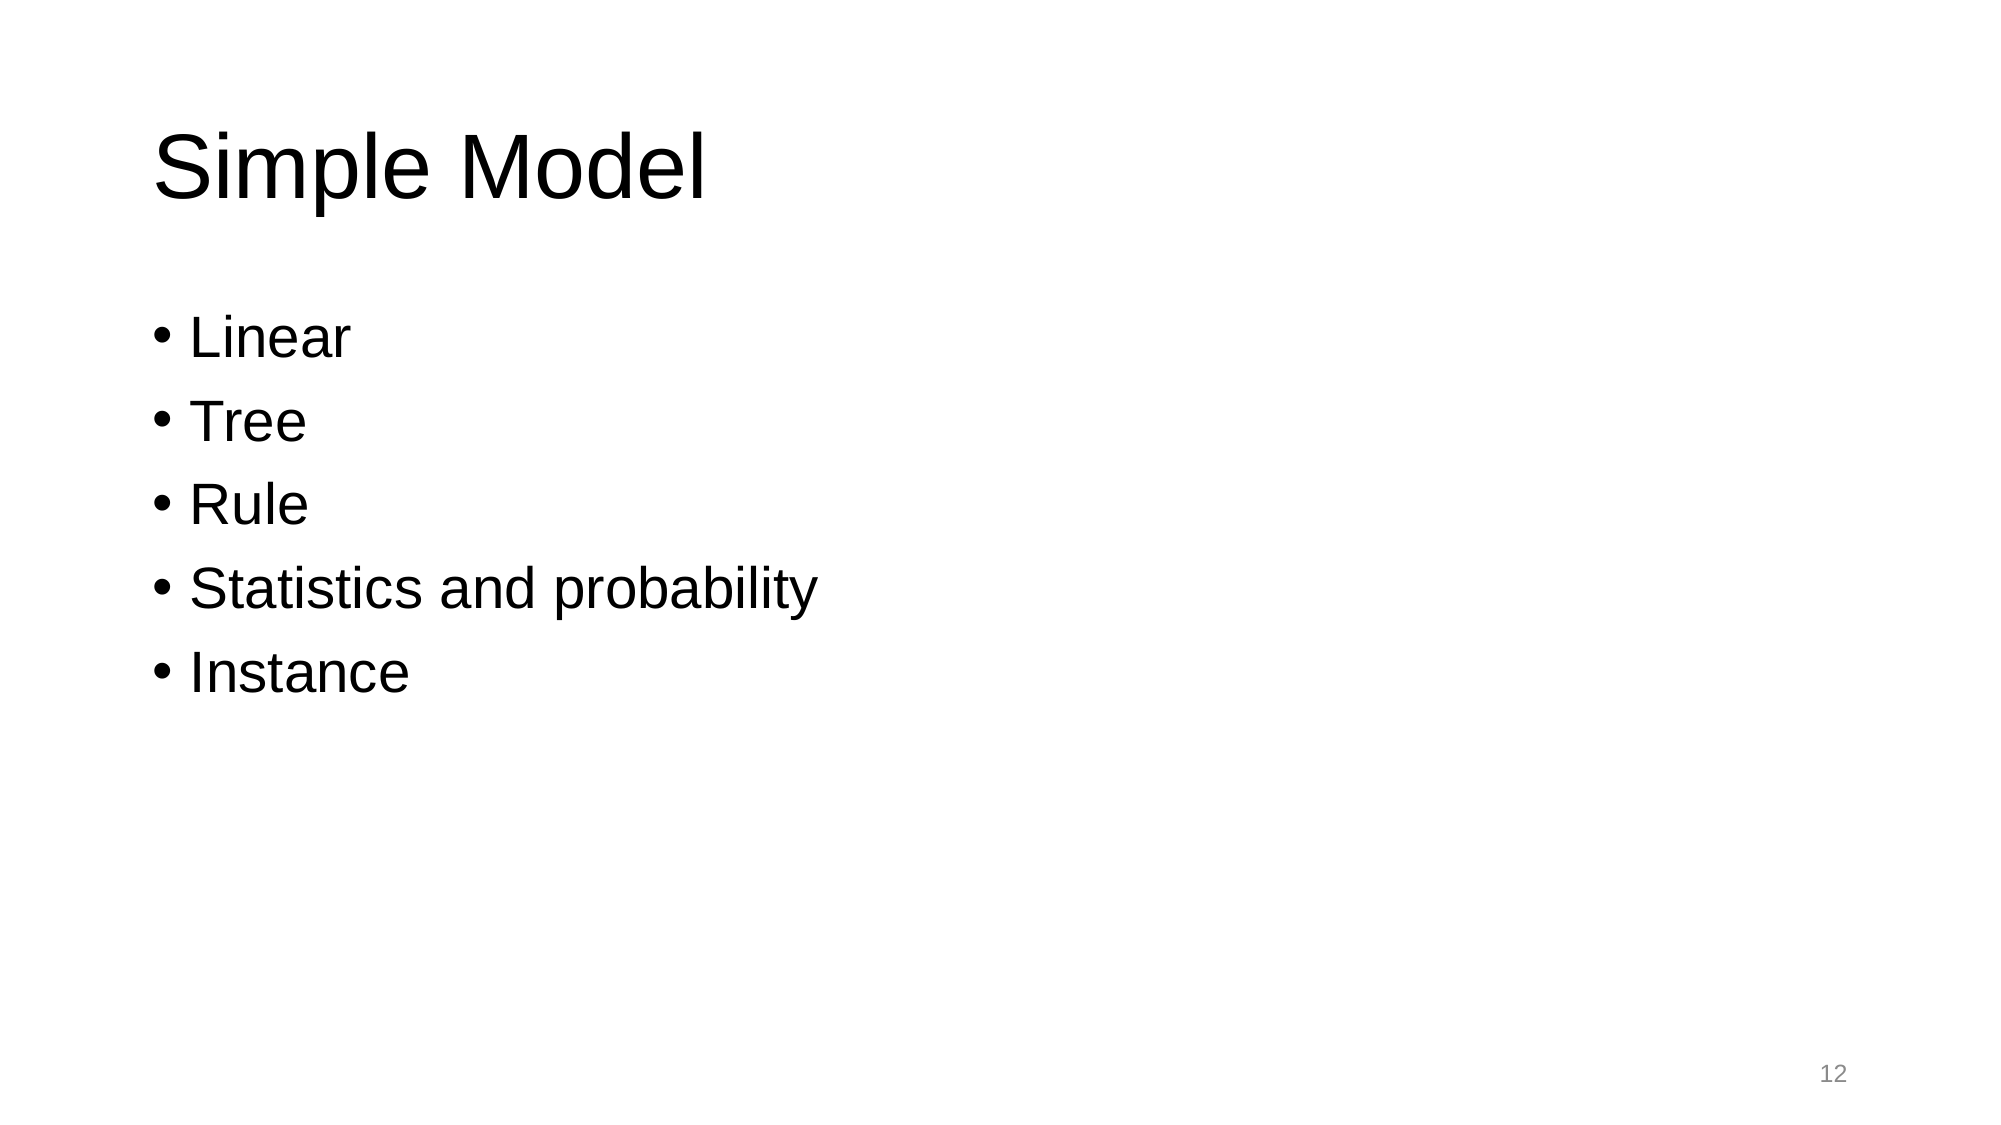

# Simple Model
Linear
Tree
Rule
Statistics and probability
Instance
12